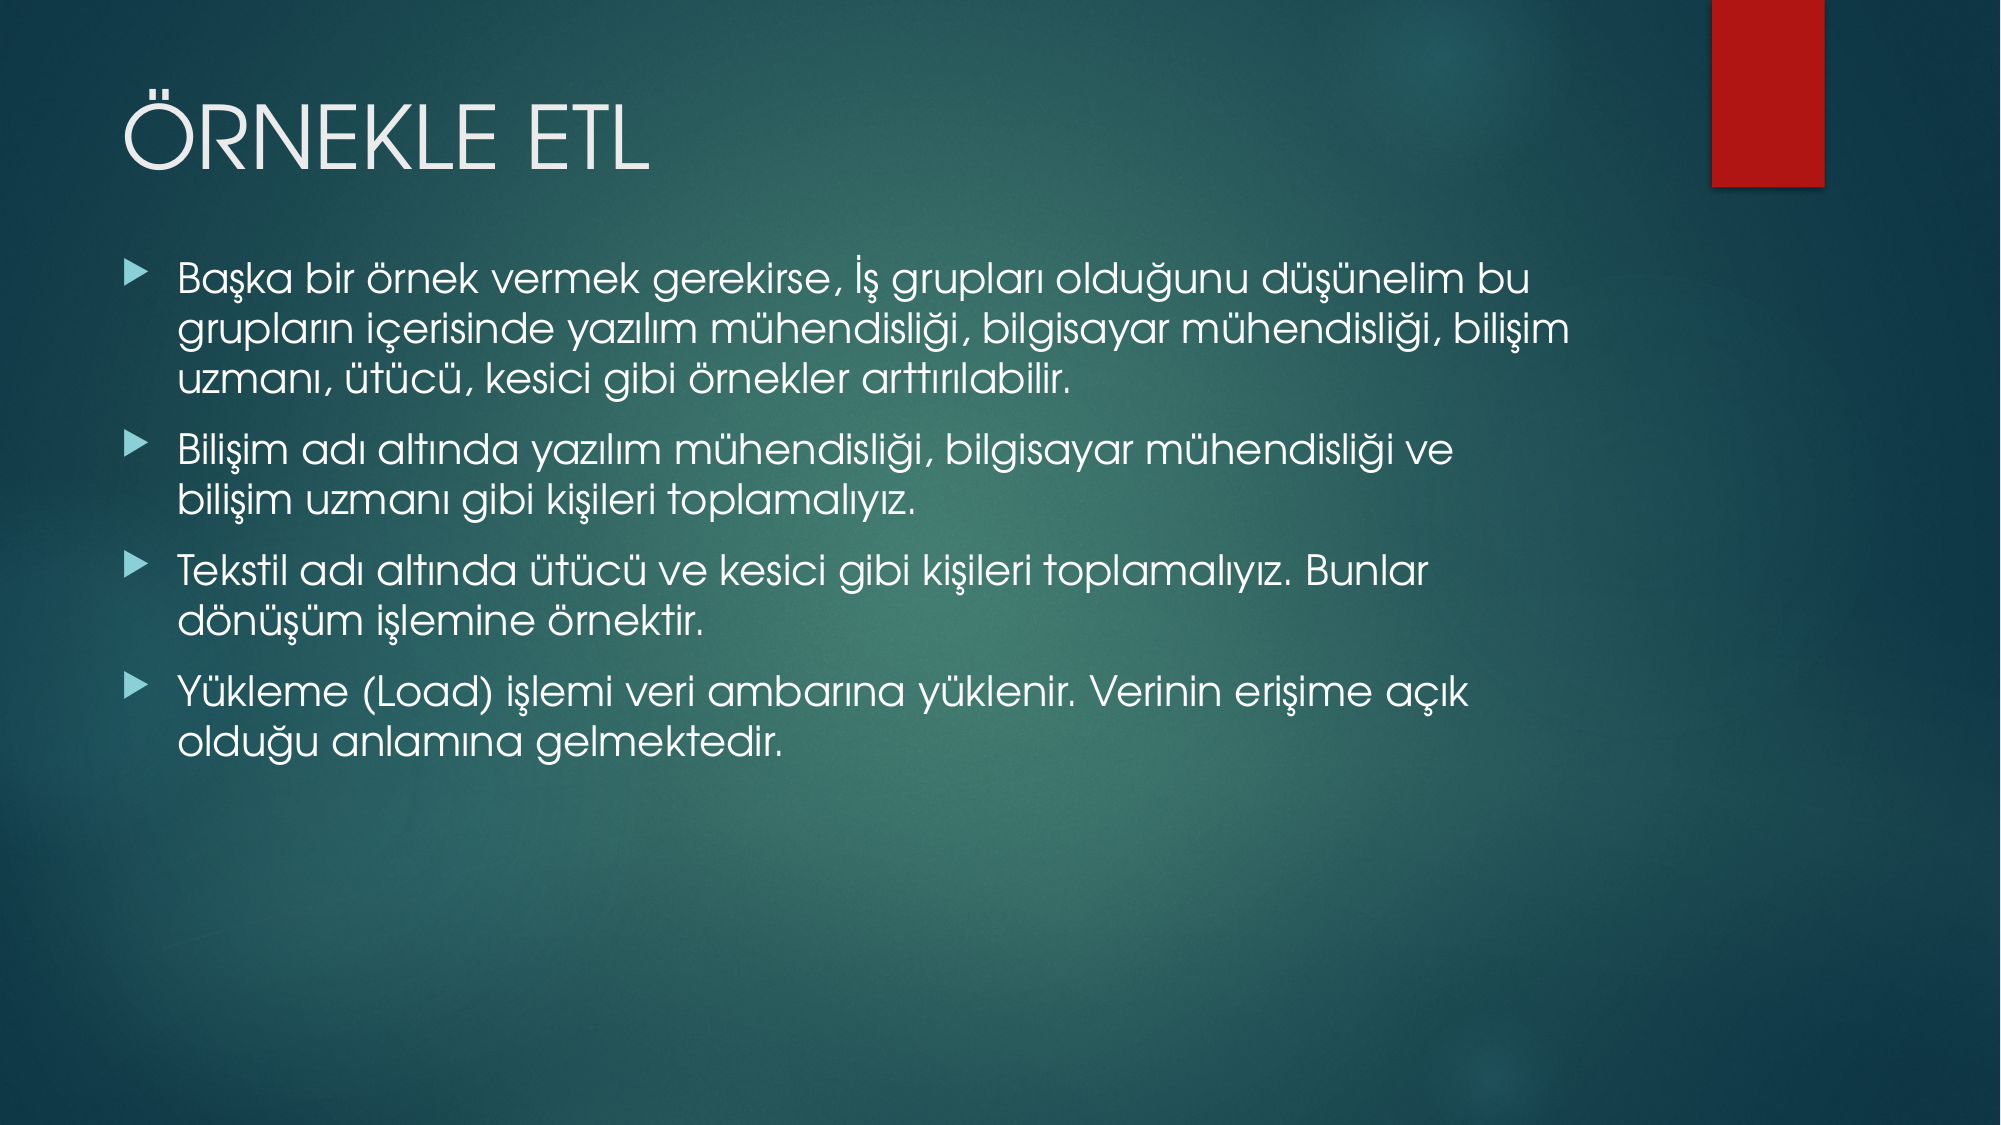

# ÖRNEKLE ETL
Başka bir örnek vermek gerekirse, İş grupları olduğunu düşünelim bu grupların içerisinde yazılım mühendisliği, bilgisayar mühendisliği, bilişim uzmanı, ütücü, kesici gibi örnekler arttırılabilir.
Bilişim adı altında yazılım mühendisliği, bilgisayar mühendisliği ve bilişim uzmanı gibi kişileri toplamalıyız.
Tekstil adı altında ütücü ve kesici gibi kişileri toplamalıyız. Bunlar dönüşüm işlemine örnektir.
Yükleme (Load) işlemi veri ambarına yüklenir. Verinin erişime açık olduğu anlamına gelmektedir.